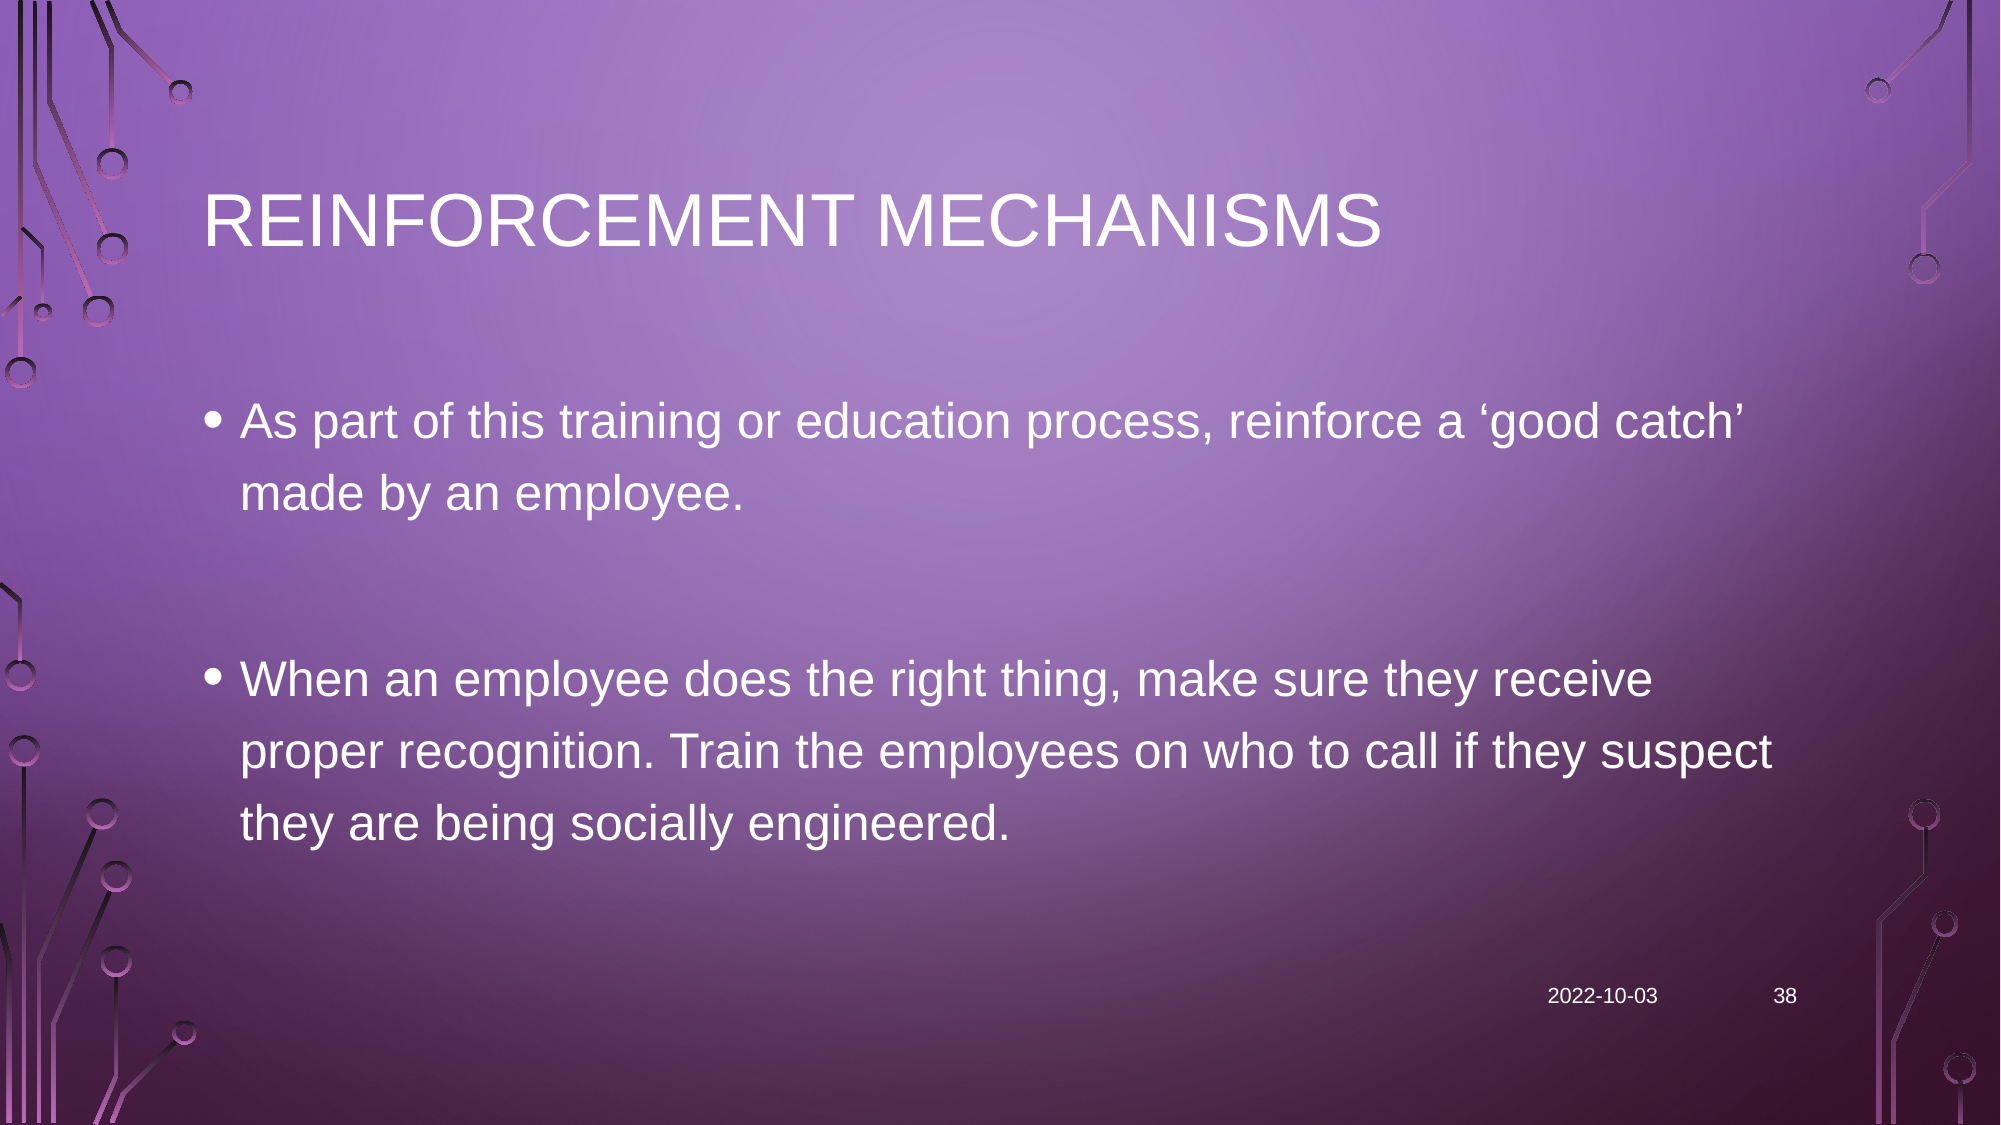

# Reinforcement mechanisms
As part of this training or education process, reinforce a ‘good catch’ made by an employee.

When an employee does the right thing, make sure they receive proper recognition. Train the employees on who to call if they suspect they are being socially engineered.
38
2022-10-03